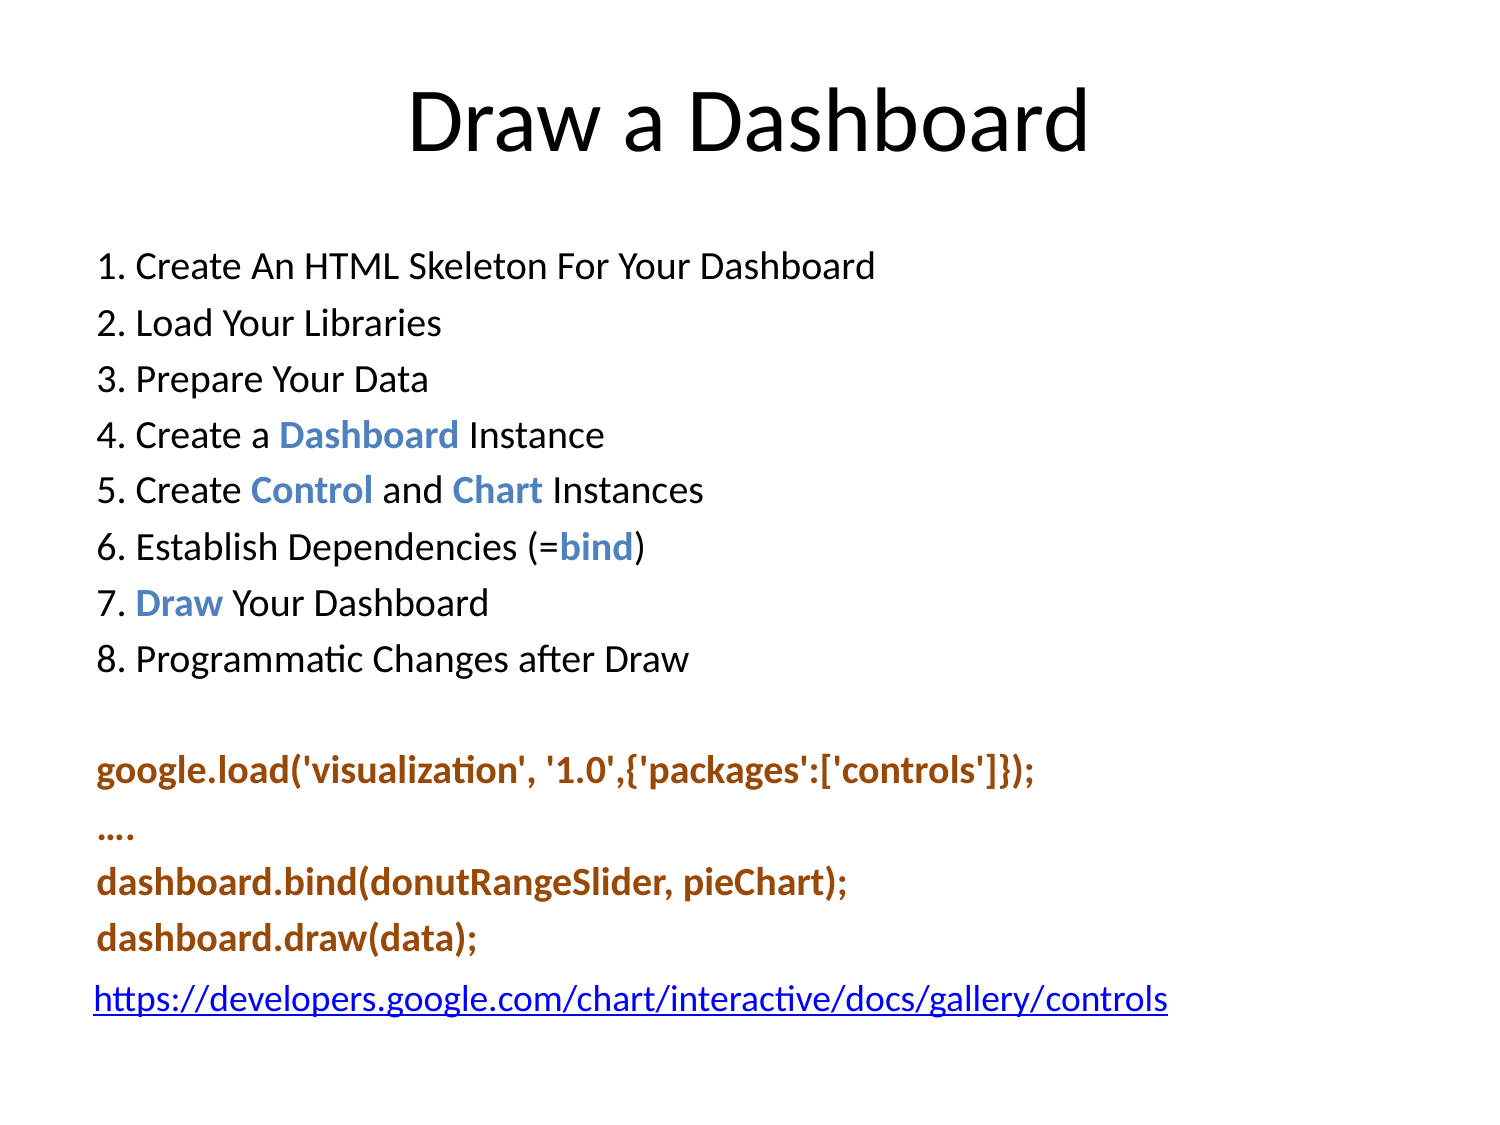

# Draw a Dashboard
1. Create An HTML Skeleton For Your Dashboard
2. Load Your Libraries
3. Prepare Your Data
4. Create a Dashboard Instance
5. Create Control and Chart Instances
6. Establish Dependencies (=bind)
7. Draw Your Dashboard
8. Programmatic Changes after Draw

google.load('visualization', '1.0',{'packages':['controls']});
….
dashboard.bind(donutRangeSlider, pieChart);
dashboard.draw(data);

https://developers.google.com/chart/interactive/docs/gallery/controls